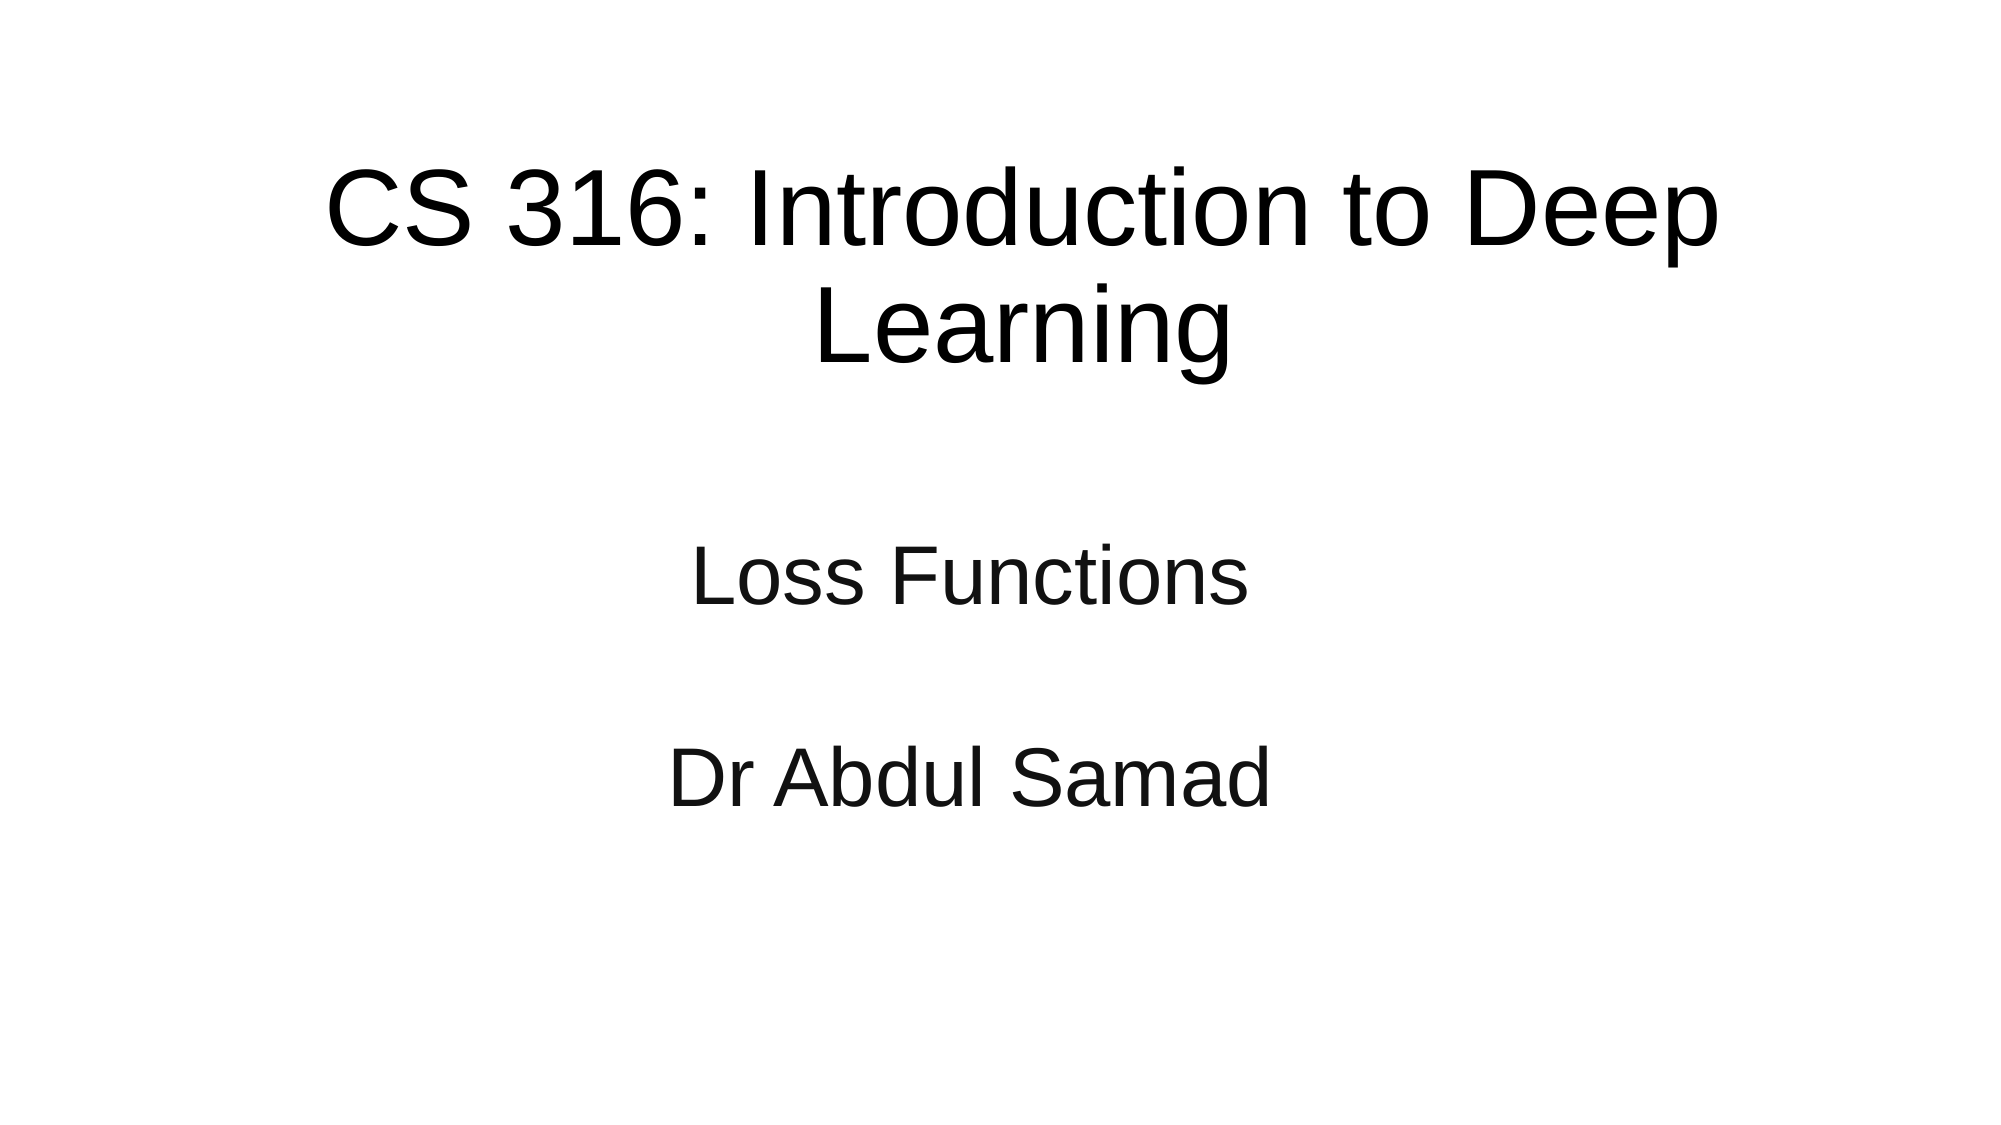

# CS 316: Introduction to Deep Learning
Loss Functions

Dr Abdul Samad